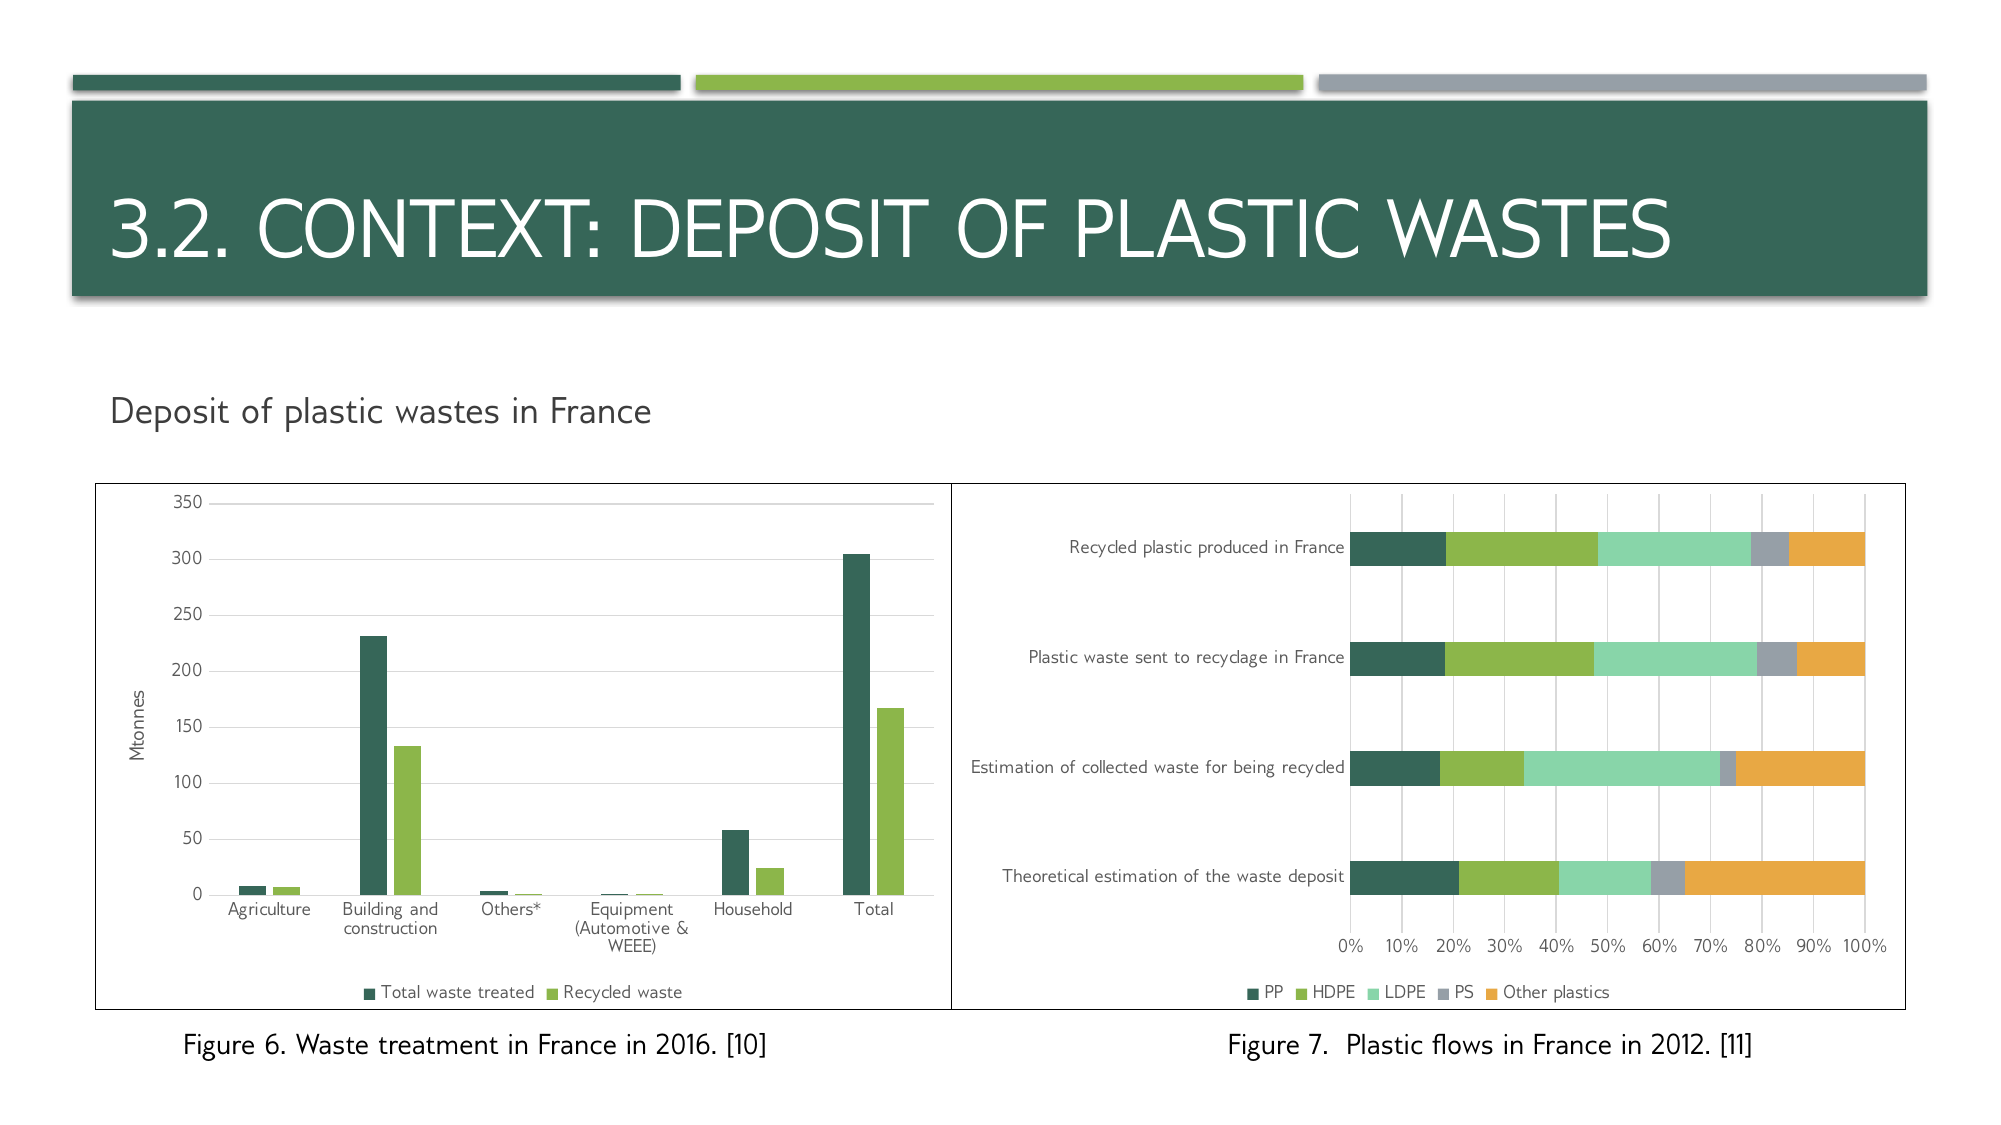

# 3.2. Context: Deposit of plastic wastes
Deposit of plastic wastes in France

### Chart

| Category |  |  |
|---|---|---|
| Agriculture | 8.044496 | 6.996618 |
| Building and construction | 232.025798 | 133.600441 |
| Others* | 3.939547 | 1.404591 |
| Equipment (Automotive & WEEE) | 0.934999 | 0.767623 |
| Household | 58.65967 | 24.669128 |
| Total | 304.814284 | 167.787097 |

### Chart

| Category | PP | HDPE | LDPE | PS | Other plastics |
|---|---|---|---|---|---|
| Theoretical estimation of the waste deposit | 650000.0 | 600000.0 | 550000.0 | 200000.0 | 1080000.0 |
| Estimation of collected waste for being recycled | 160000.0 | 150000.0 | 350000.0 | 30000.0 | 230000.0 |
| Plastic waste sent to recyclage in France | 70000.0 | 110000.0 | 120000.0 | 30000.0 | 50000.0 |
| Recycled plastic produced in France | 50000.0 | 80000.0 | 80000.0 | 20000.0 | 40000.0 |
Figure 6. Waste treatment in France in 2016. [10]
Figure 7.  Plastic flows in France in 2012. [11]